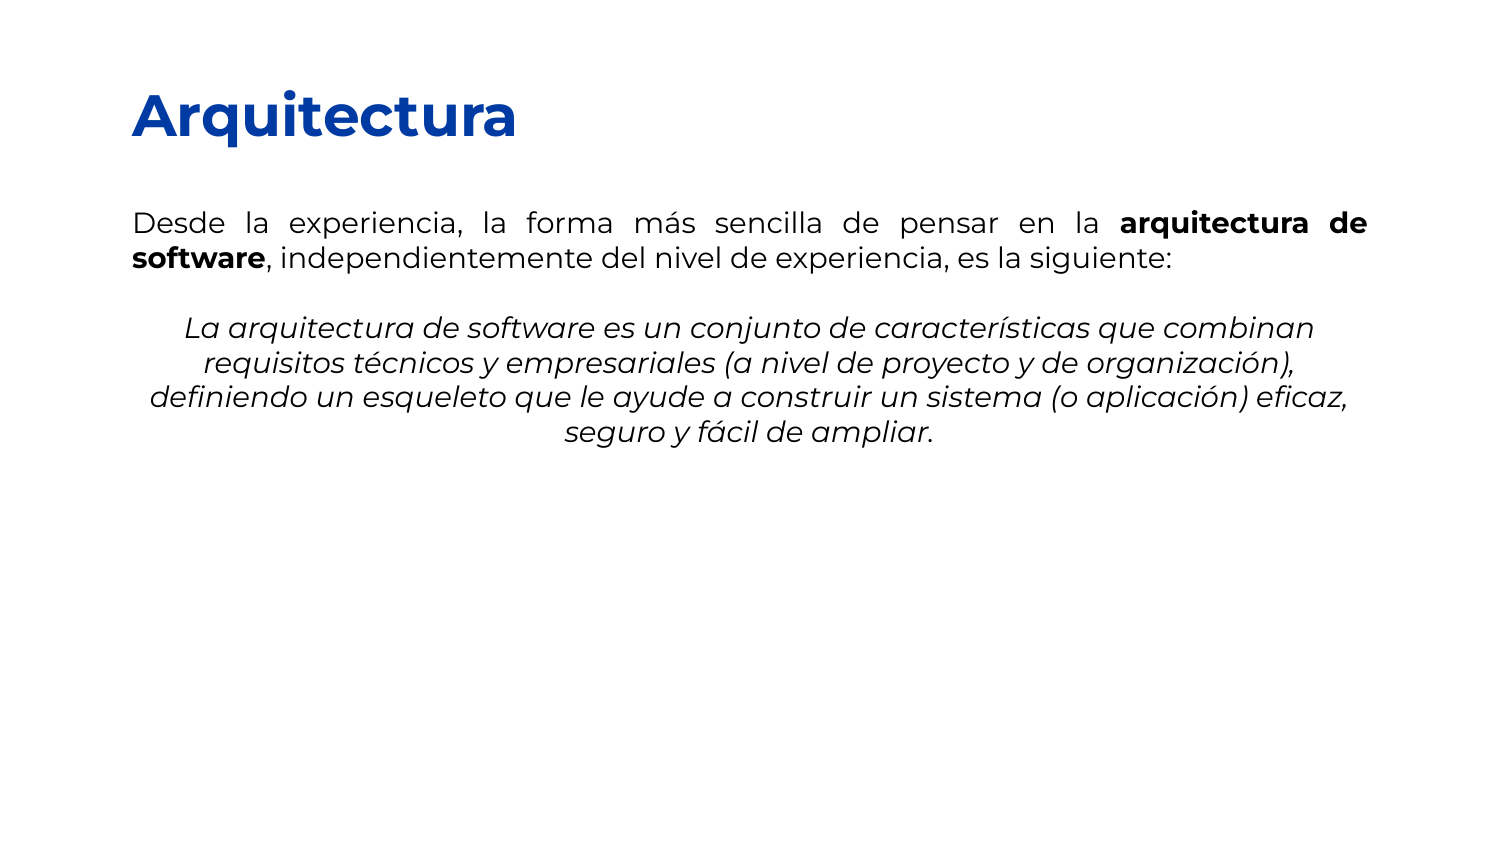

# Arquitectura
Desde la experiencia, la forma más sencilla de pensar en la arquitectura de software, independientemente del nivel de experiencia, es la siguiente:

La arquitectura de software es un conjunto de características que combinan requisitos técnicos y empresariales (a nivel de proyecto y de organización), definiendo un esqueleto que le ayude a construir un sistema (o aplicación) eficaz, seguro y fácil de ampliar.